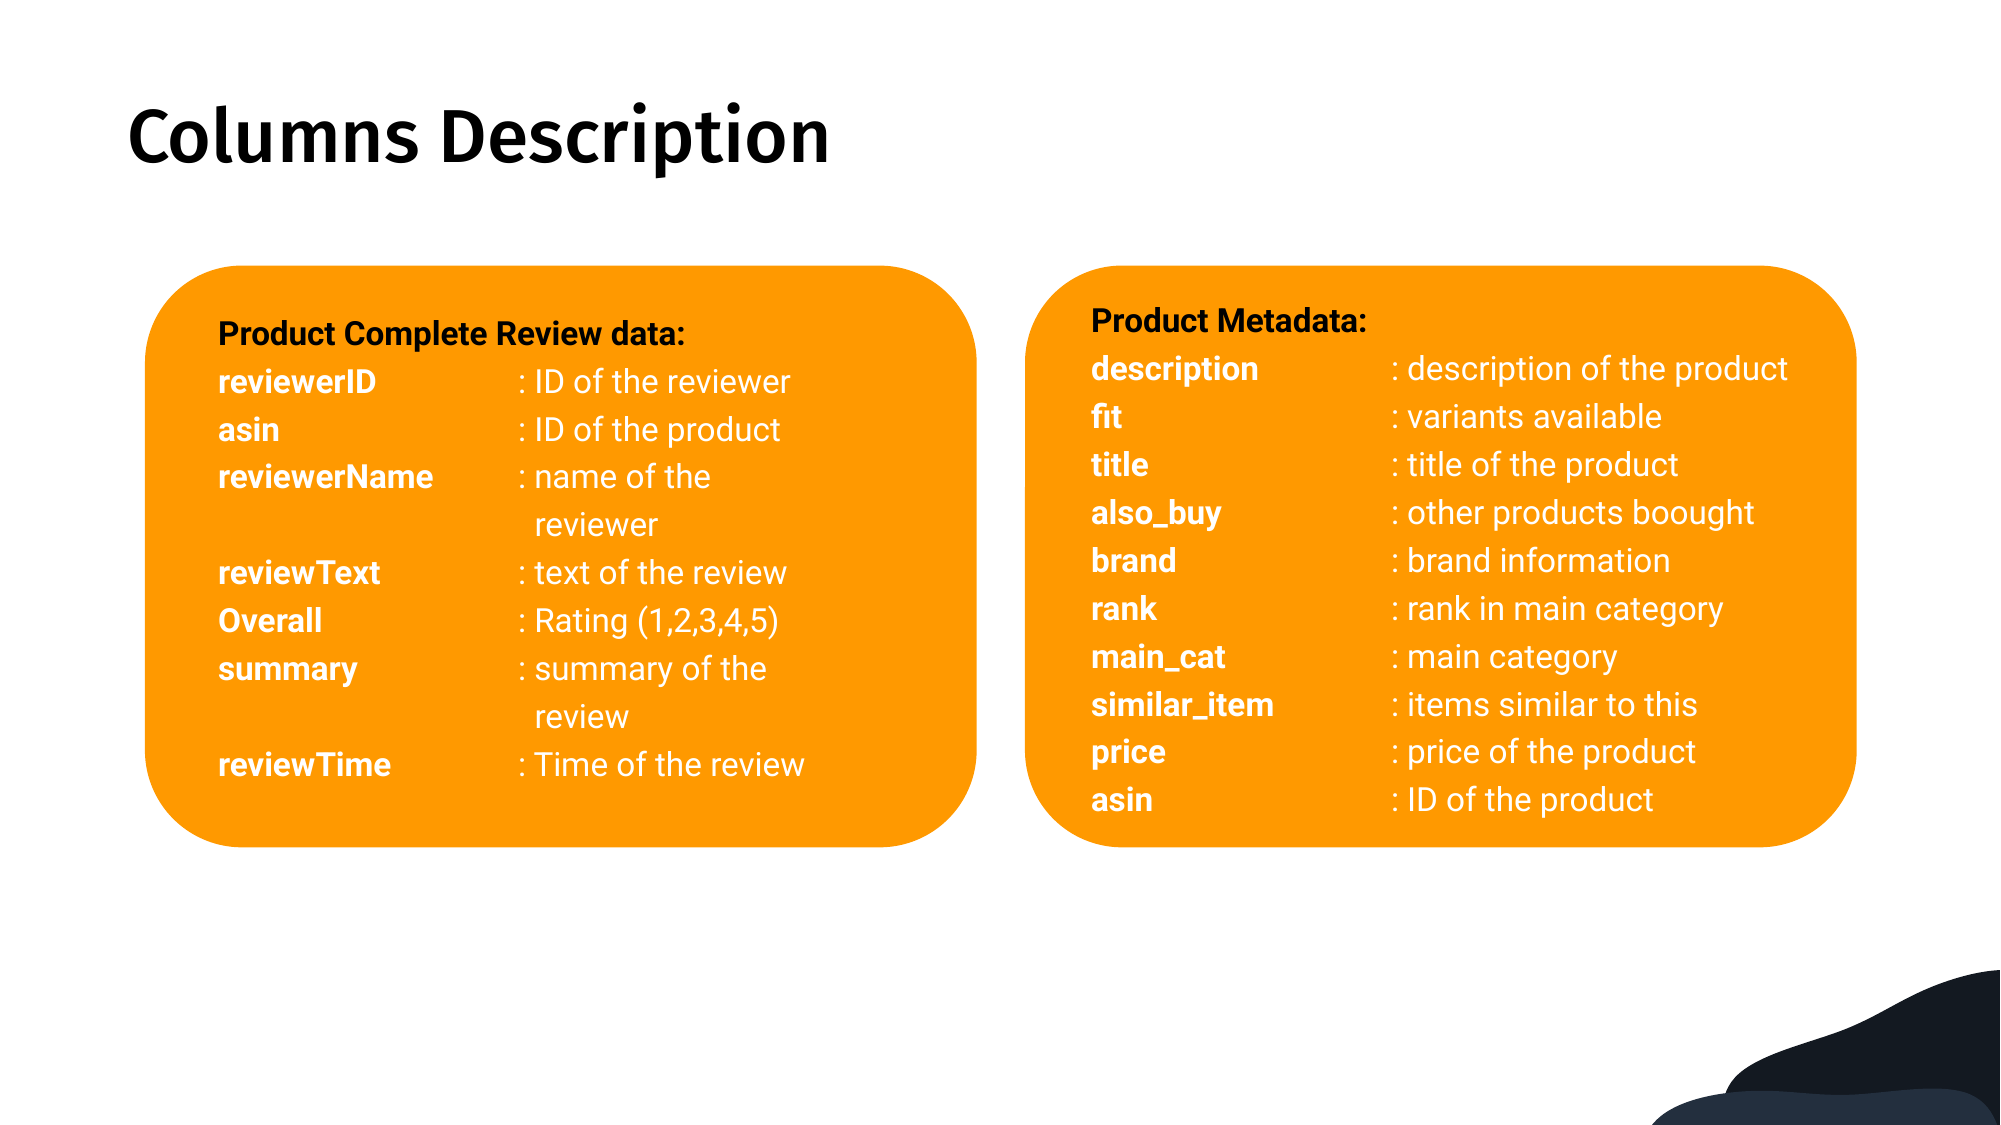

Columns Description

Product Metadata:
description  	: description of the product
fit		: variants available
title              	: title of the product
also_buy       	: other products boought
brand	      	: brand information
rank              	: rank in main category
main_cat        	: main category
similar_item  	: items similar to this
price             	: price of the product
asin               	: ID of the product
Product Complete Review data:
reviewerID      	: ID of the reviewer
asin                 	: ID of the product
reviewerName 	: name of the
		  reviewer
reviewText       	: text of the review
Overall            	: Rating (1,2,3,4,5)
summary         	: summary of the
		  review
reviewTime      	: Time of the review